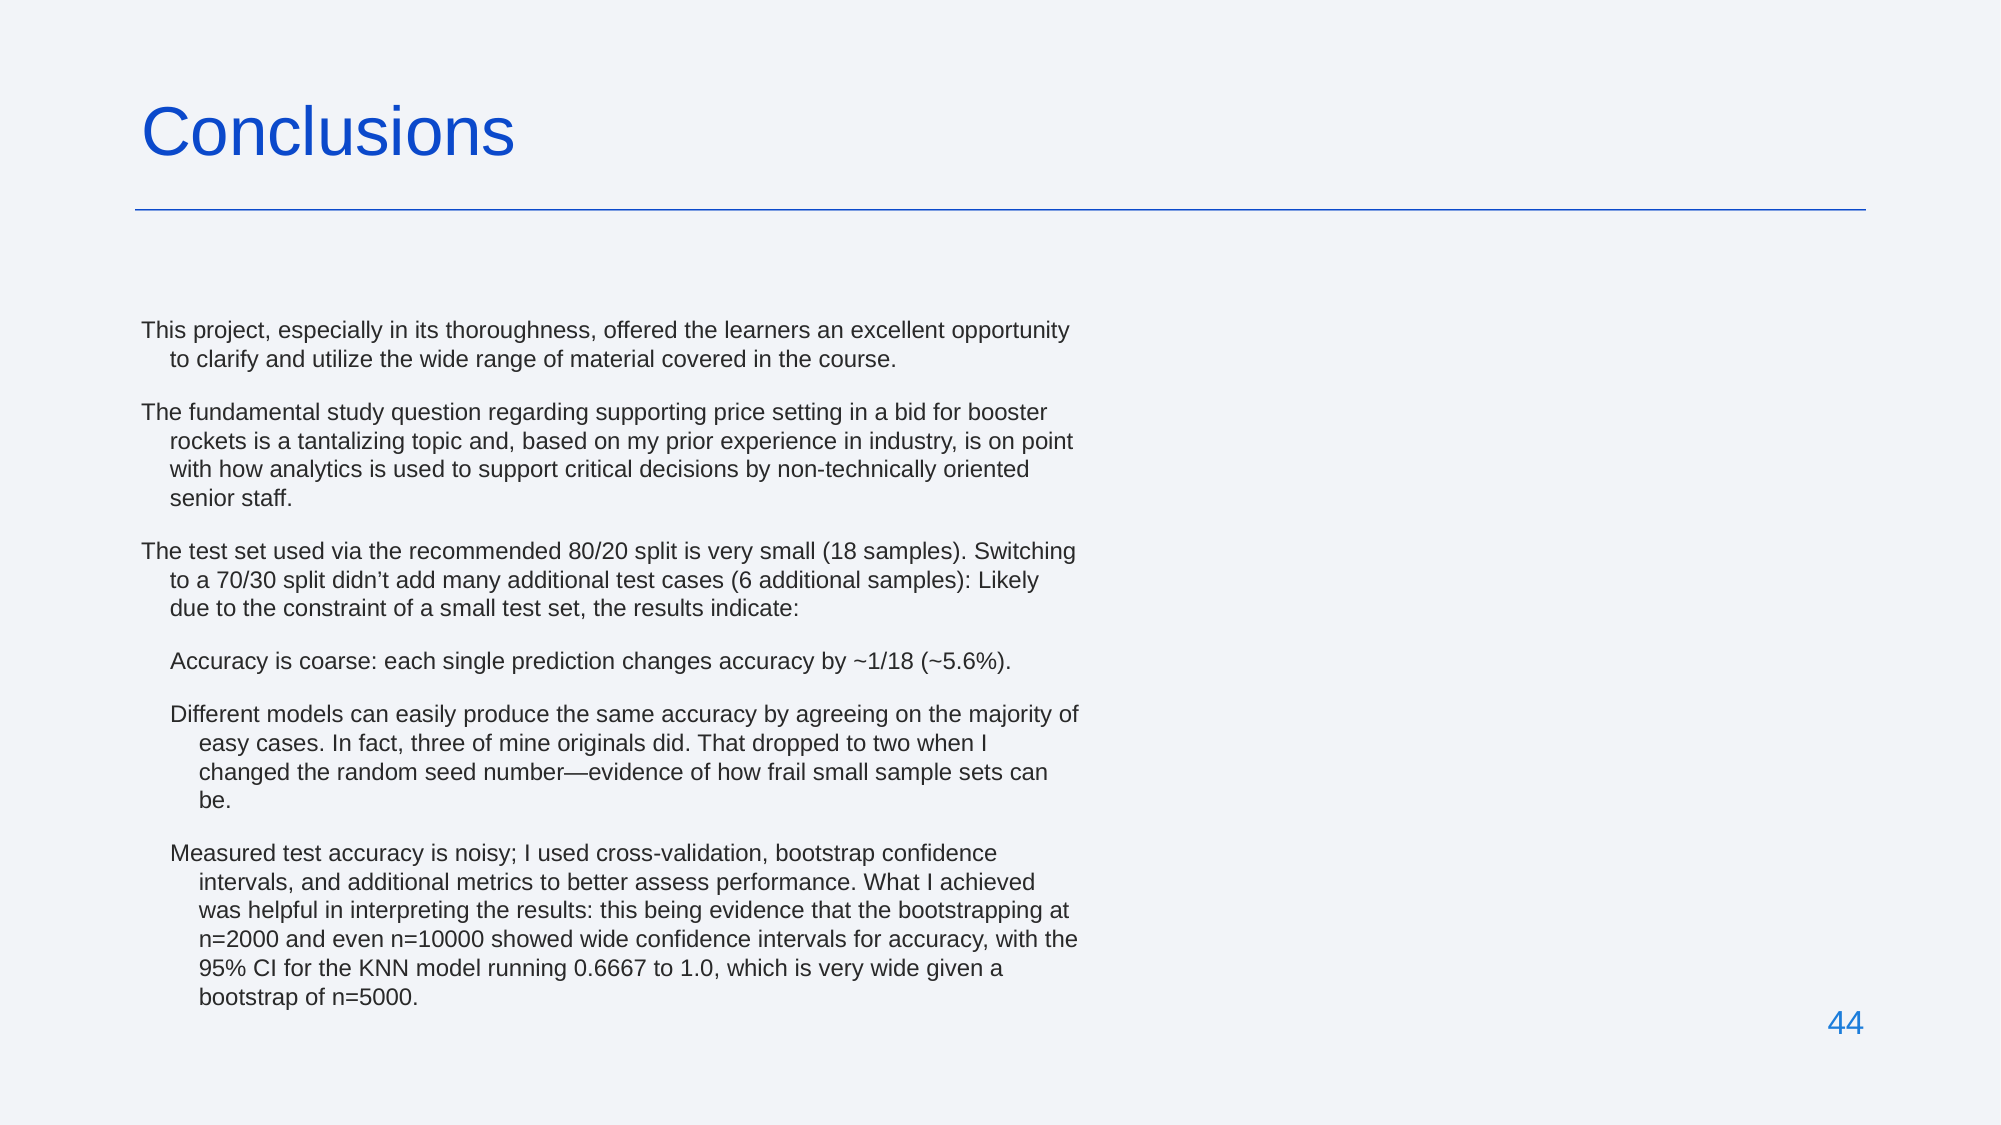

Conclusions
This project, especially in its thoroughness, offered the learners an excellent opportunity to clarify and utilize the wide range of material covered in the course.
The fundamental study question regarding supporting price setting in a bid for booster rockets is a tantalizing topic and, based on my prior experience in industry, is on point with how analytics is used to support critical decisions by non-technically oriented senior staff.
The test set used via the recommended 80/20 split is very small (18 samples). Switching to a 70/30 split didn’t add many additional test cases (6 additional samples): Likely due to the constraint of a small test set, the results indicate:
Accuracy is coarse: each single prediction changes accuracy by ~1/18 (~5.6%).
Different models can easily produce the same accuracy by agreeing on the majority of easy cases. In fact, three of mine originals did. That dropped to two when I changed the random seed number—evidence of how frail small sample sets can be.
Measured test accuracy is noisy; I used cross-validation, bootstrap confidence intervals, and additional metrics to better assess performance. What I achieved was helpful in interpreting the results: this being evidence that the bootstrapping at n=2000 and even n=10000 showed wide confidence intervals for accuracy, with the 95% CI for the KNN model running 0.6667 to 1.0, which is very wide given a bootstrap of n=5000.
44